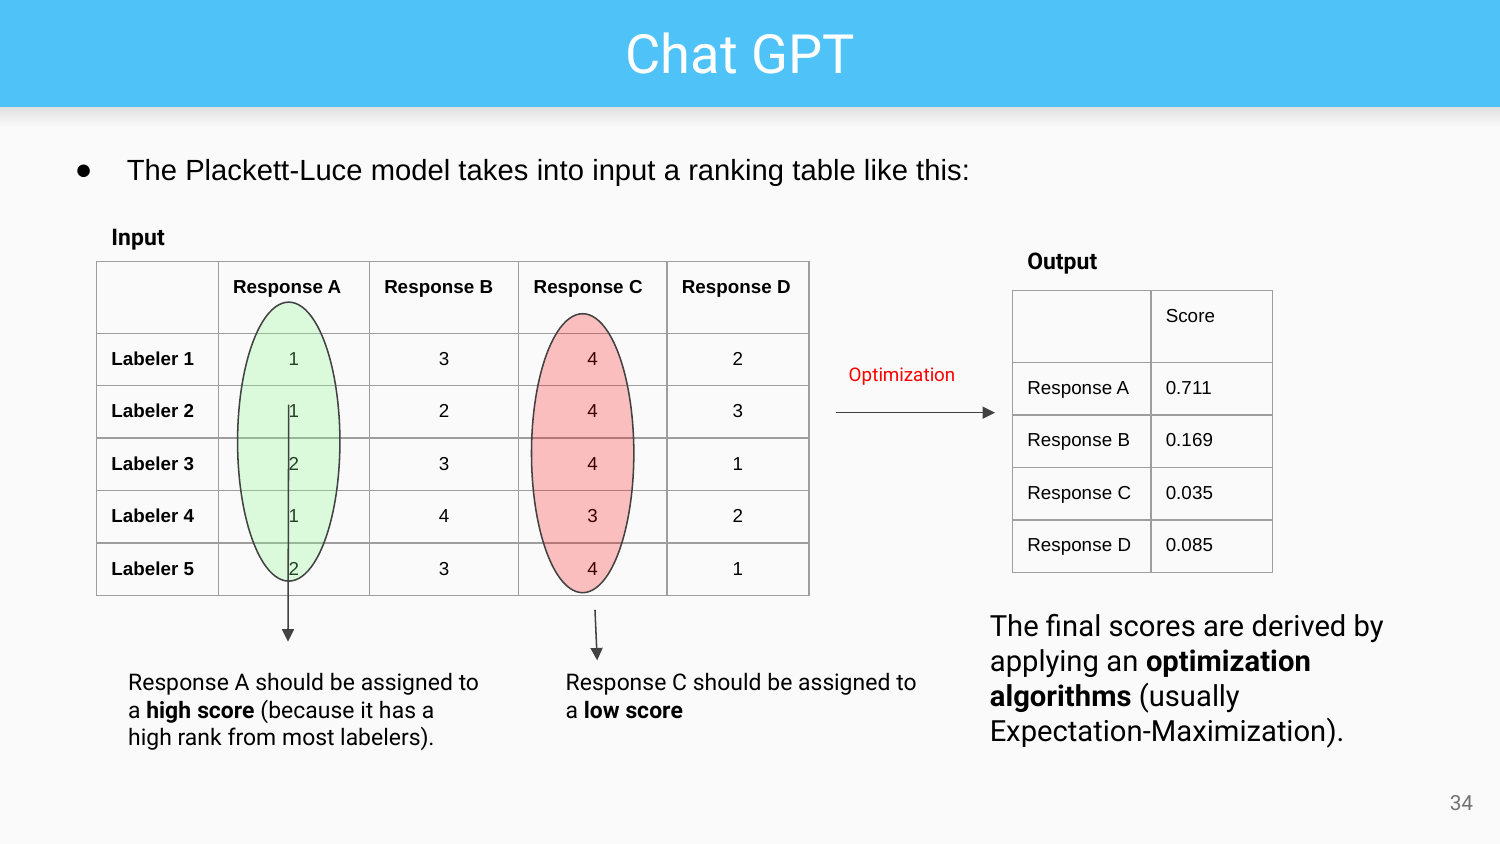

# Chat GPT
The Plackett-Luce model takes into input a ranking table like this:
Input
Output
|  | Response A | Response B | Response C | Response D |
| --- | --- | --- | --- | --- |
| Labeler 1 | 1 | 3 | 4 | 2 |
| Labeler 2 | 1 | 2 | 4 | 3 |
| Labeler 3 | 2 | 3 | 4 | 1 |
| Labeler 4 | 1 | 4 | 3 | 2 |
| Labeler 5 | 2 | 3 | 4 | 1 |
|  | Score |
| --- | --- |
| Response A | 0.711 |
| Response B | 0.169 |
| Response C | 0.035 |
| Response D | 0.085 |

Optimization
The final scores are derived by applying an optimization algorithms (usually Expectation-Maximization).
Response A should be assigned to a high score (because it has a high rank from most labelers).
Response C should be assigned to a low score
34